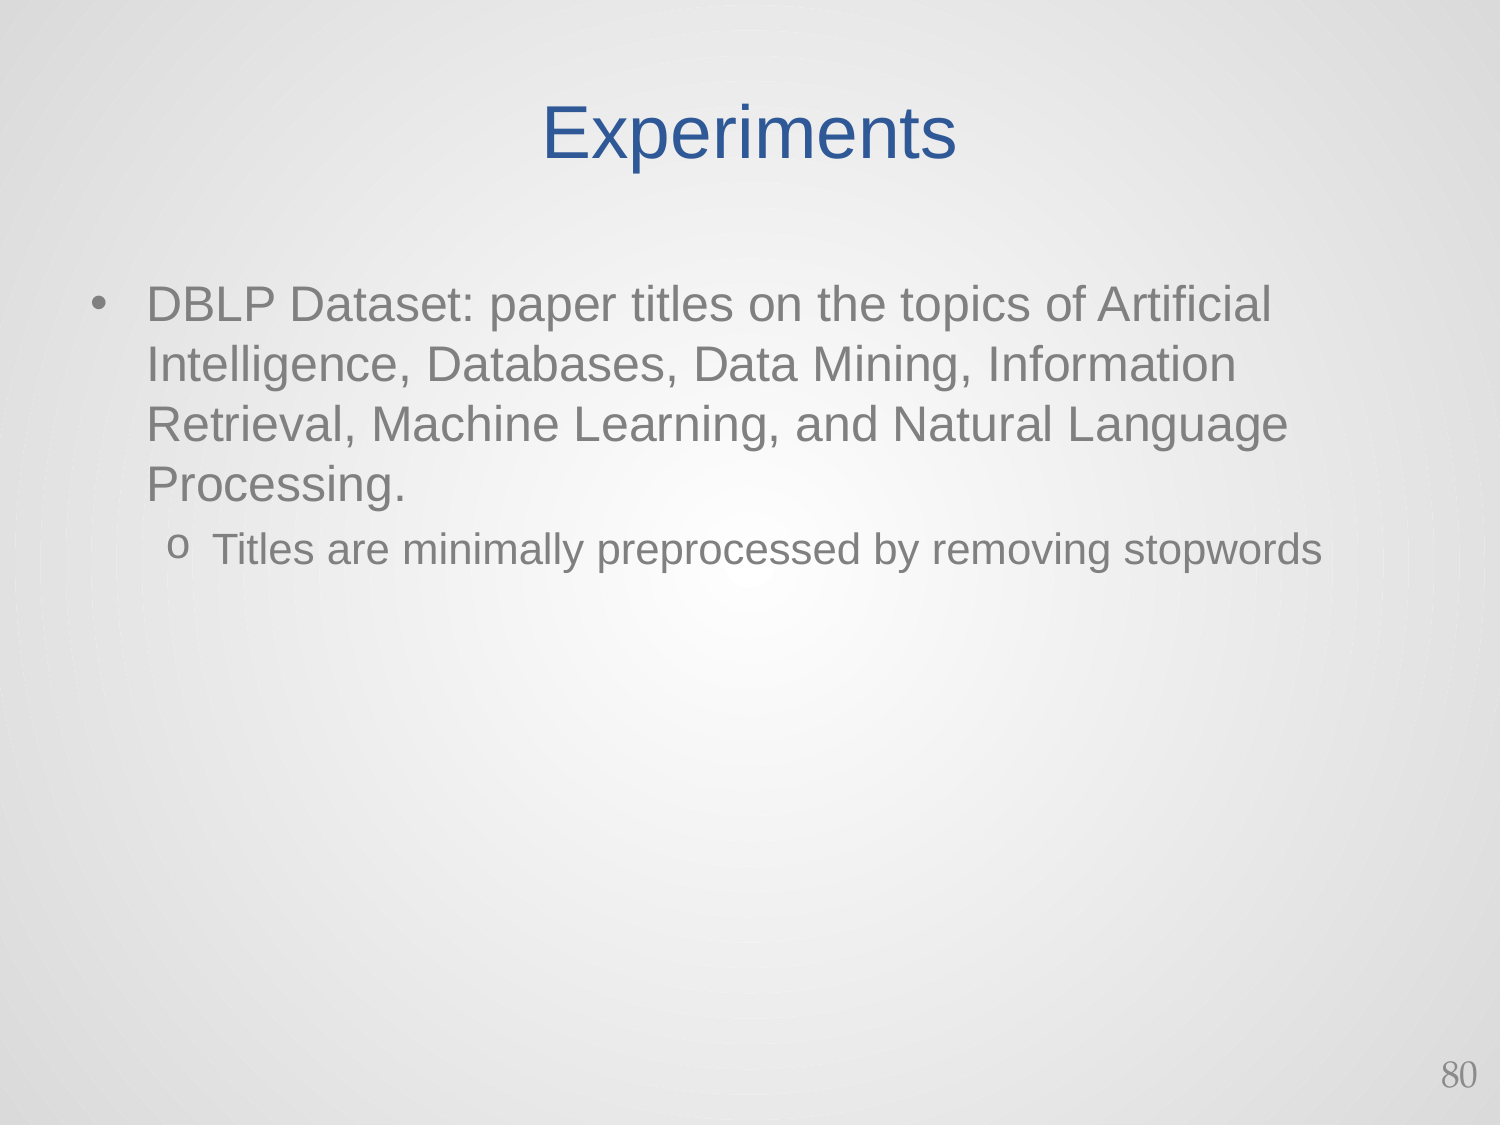

# Experiments
DBLP Dataset: paper titles on the topics of Artificial Intelligence, Databases, Data Mining, Information Retrieval, Machine Learning, and Natural Language Processing.
Titles are minimally preprocessed by removing stopwords

80